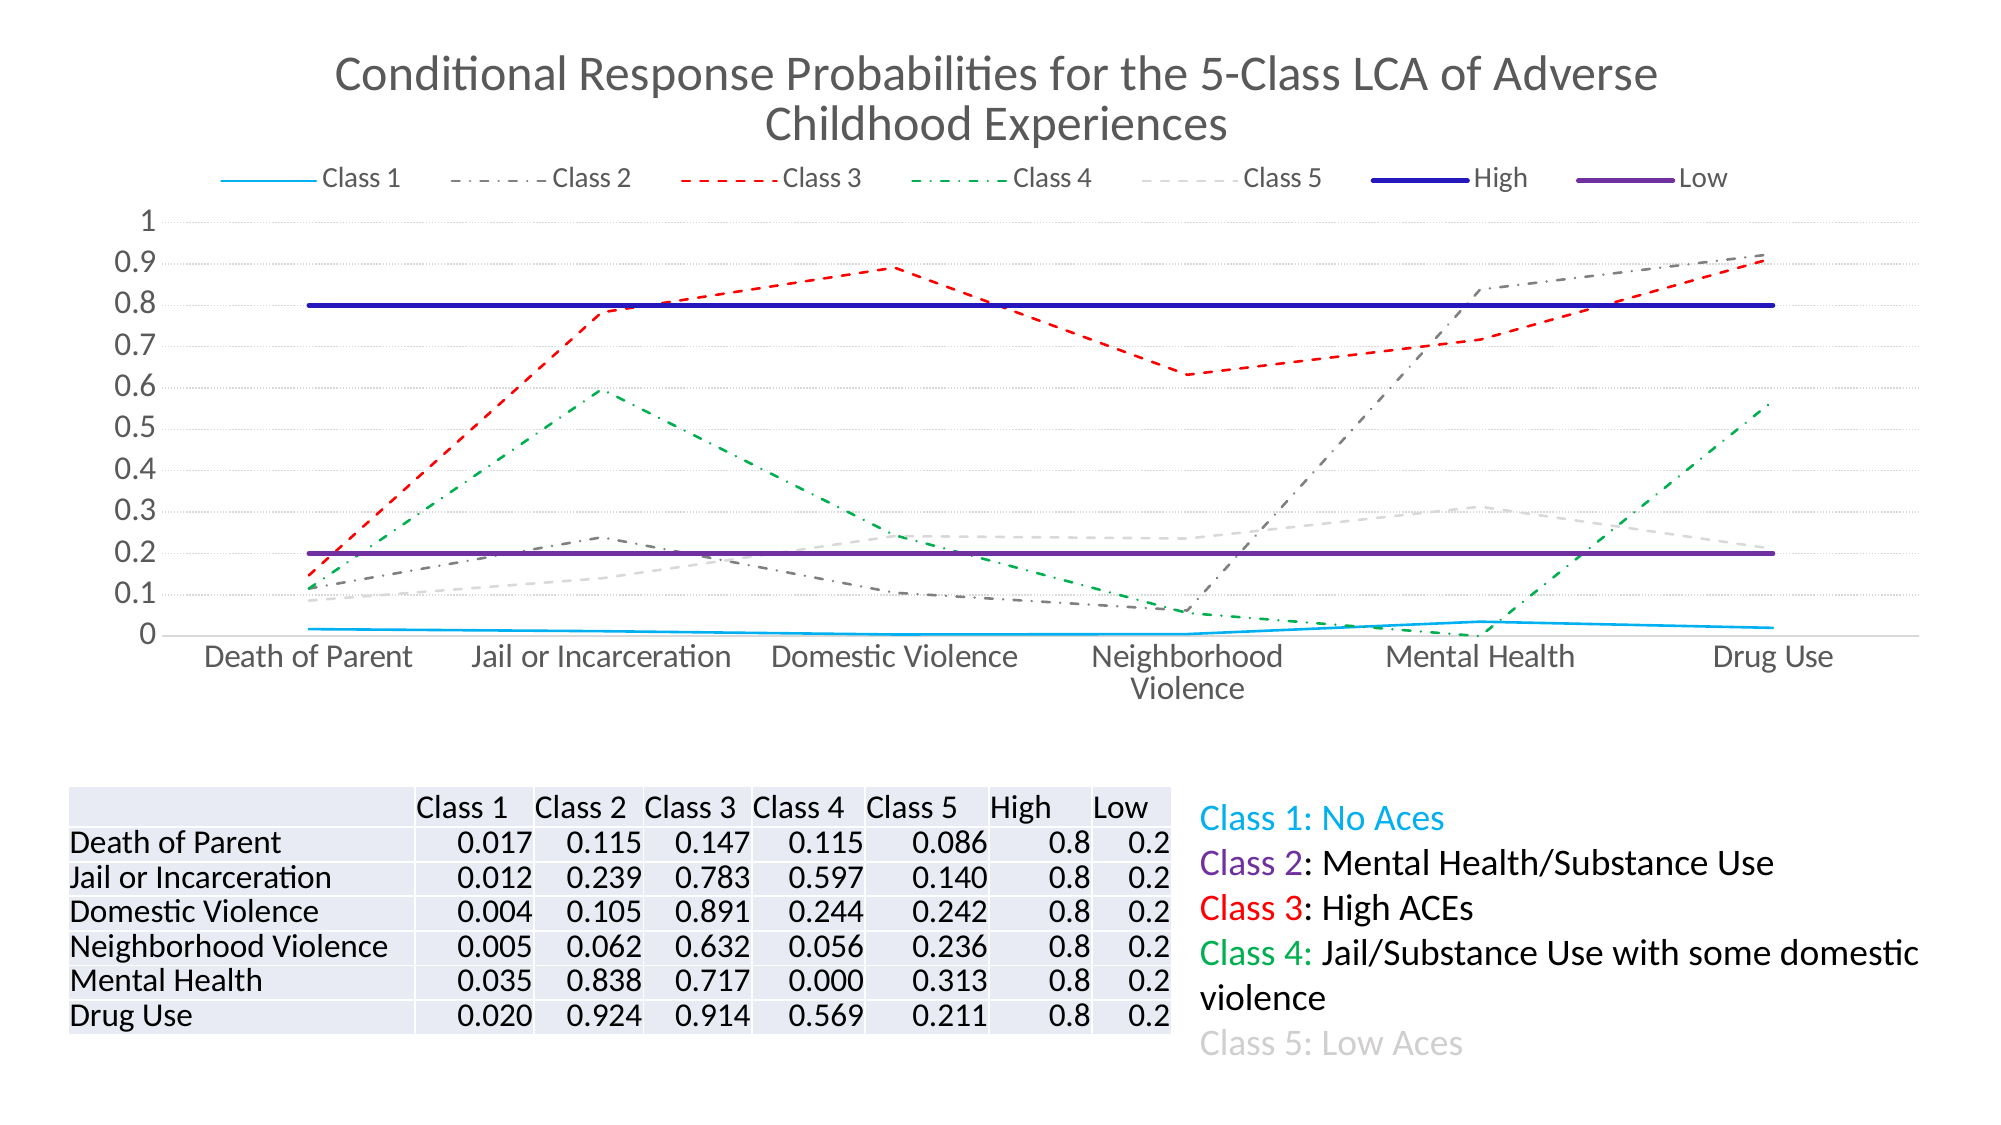

### Chart: Conditional Response Probabilities for the 5-Class LCA of Adverse Childhood Experiences

| Category | Class 1 | Class 2 | Class 3 | Class 4 | Class 5 | High | Low |
|---|---|---|---|---|---|---|---|
| Death of Parent | 0.017 | 0.115 | 0.147 | 0.115 | 0.086 | 0.8 | 0.2 |
| Jail or Incarceration | 0.012 | 0.239 | 0.783 | 0.597 | 0.14 | 0.8 | 0.2 |
| Domestic Violence | 0.004 | 0.105 | 0.891 | 0.244 | 0.242 | 0.8 | 0.2 |
| Neighborhood Violence | 0.005 | 0.062 | 0.632 | 0.056 | 0.236 | 0.8 | 0.2 |
| Mental Health | 0.035 | 0.838 | 0.717 | 0.0 | 0.313 | 0.8 | 0.2 |
| Drug Use | 0.02 | 0.924 | 0.914 | 0.569 | 0.211 | 0.8 | 0.2 |
|  | Class 1 | Class 2 | Class 3 | Class 4 | Class 5 | High | Low |
| --- | --- | --- | --- | --- | --- | --- | --- |
| Death of Parent | 0.017 | 0.115 | 0.147 | 0.115 | 0.086 | 0.8 | 0.2 |
| Jail or Incarceration | 0.012 | 0.239 | 0.783 | 0.597 | 0.140 | 0.8 | 0.2 |
| Domestic Violence | 0.004 | 0.105 | 0.891 | 0.244 | 0.242 | 0.8 | 0.2 |
| Neighborhood Violence | 0.005 | 0.062 | 0.632 | 0.056 | 0.236 | 0.8 | 0.2 |
| Mental Health | 0.035 | 0.838 | 0.717 | 0.000 | 0.313 | 0.8 | 0.2 |
| Drug Use | 0.020 | 0.924 | 0.914 | 0.569 | 0.211 | 0.8 | 0.2 |
Class 1: No Aces
Class 2: Mental Health/Substance Use
Class 3: High ACEs
Class 4: Jail/Substance Use with some domestic violence
Class 5: Low Aces